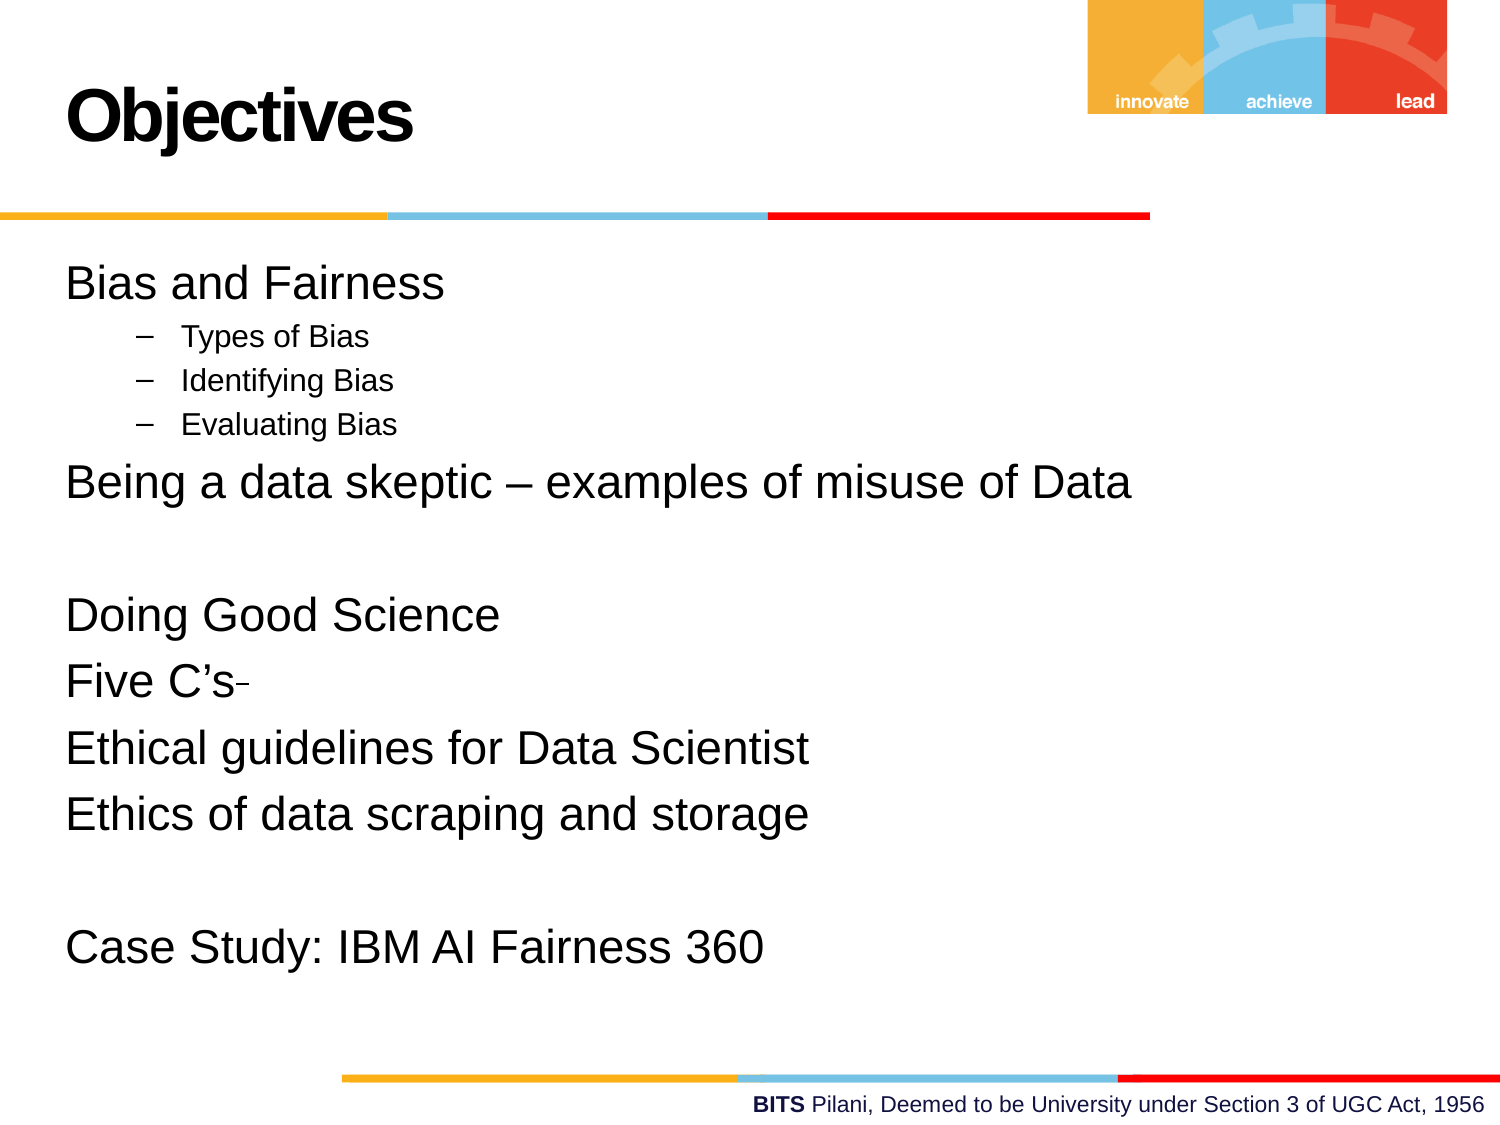

Objectives
Bias and Fairness
Types of Bias
Identifying Bias
Evaluating Bias
Being a data skeptic – examples of misuse of Data

Doing Good Science
Five C’s
Ethical guidelines for Data Scientist
Ethics of data scraping and storage

Case Study: IBM AI Fairness 360